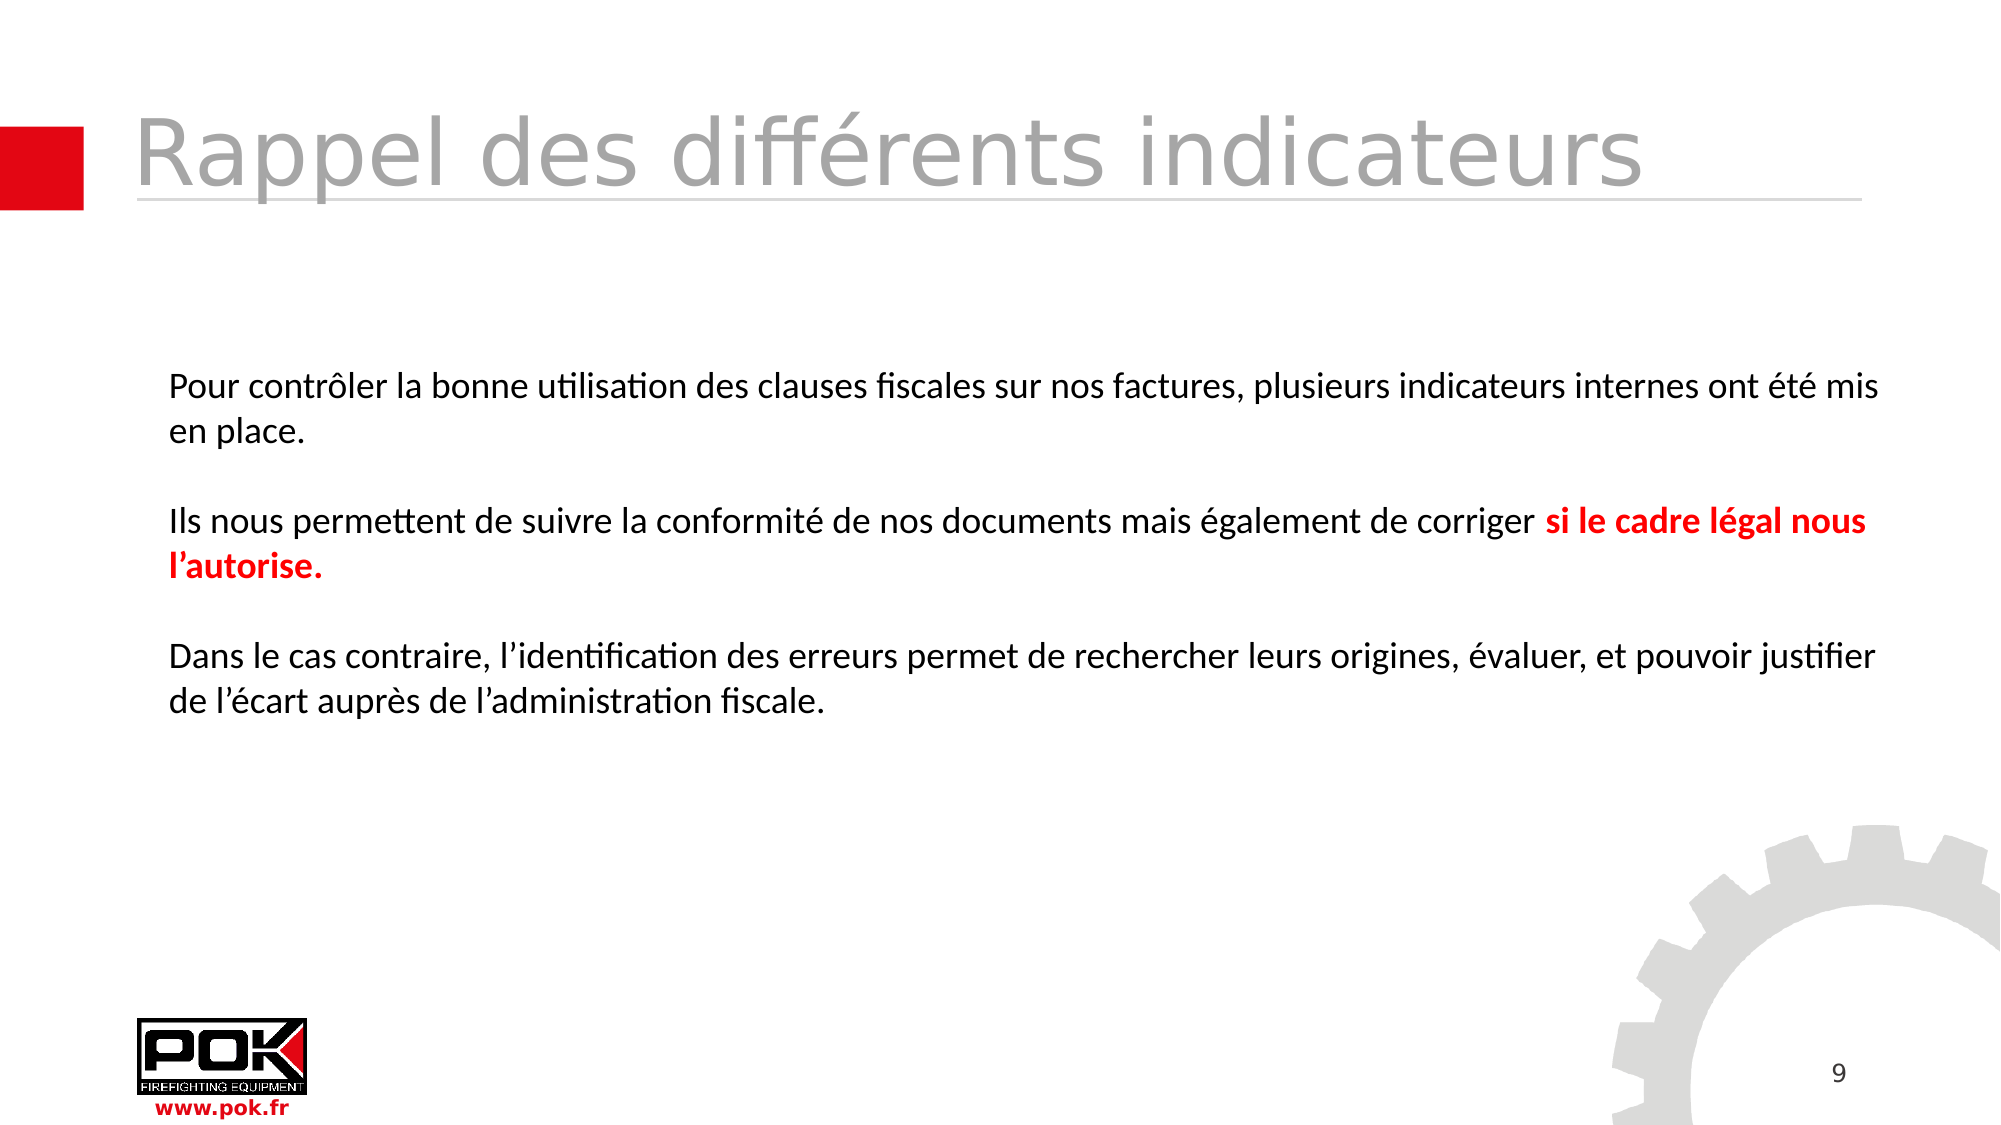

# Rappel des différents indicateurs
Pour contrôler la bonne utilisation des clauses fiscales sur nos factures, plusieurs indicateurs internes ont été mis en place.

Ils nous permettent de suivre la conformité de nos documents mais également de corriger si le cadre légal nous l’autorise.

Dans le cas contraire, l’identification des erreurs permet de rechercher leurs origines, évaluer, et pouvoir justifier de l’écart auprès de l’administration fiscale.
9